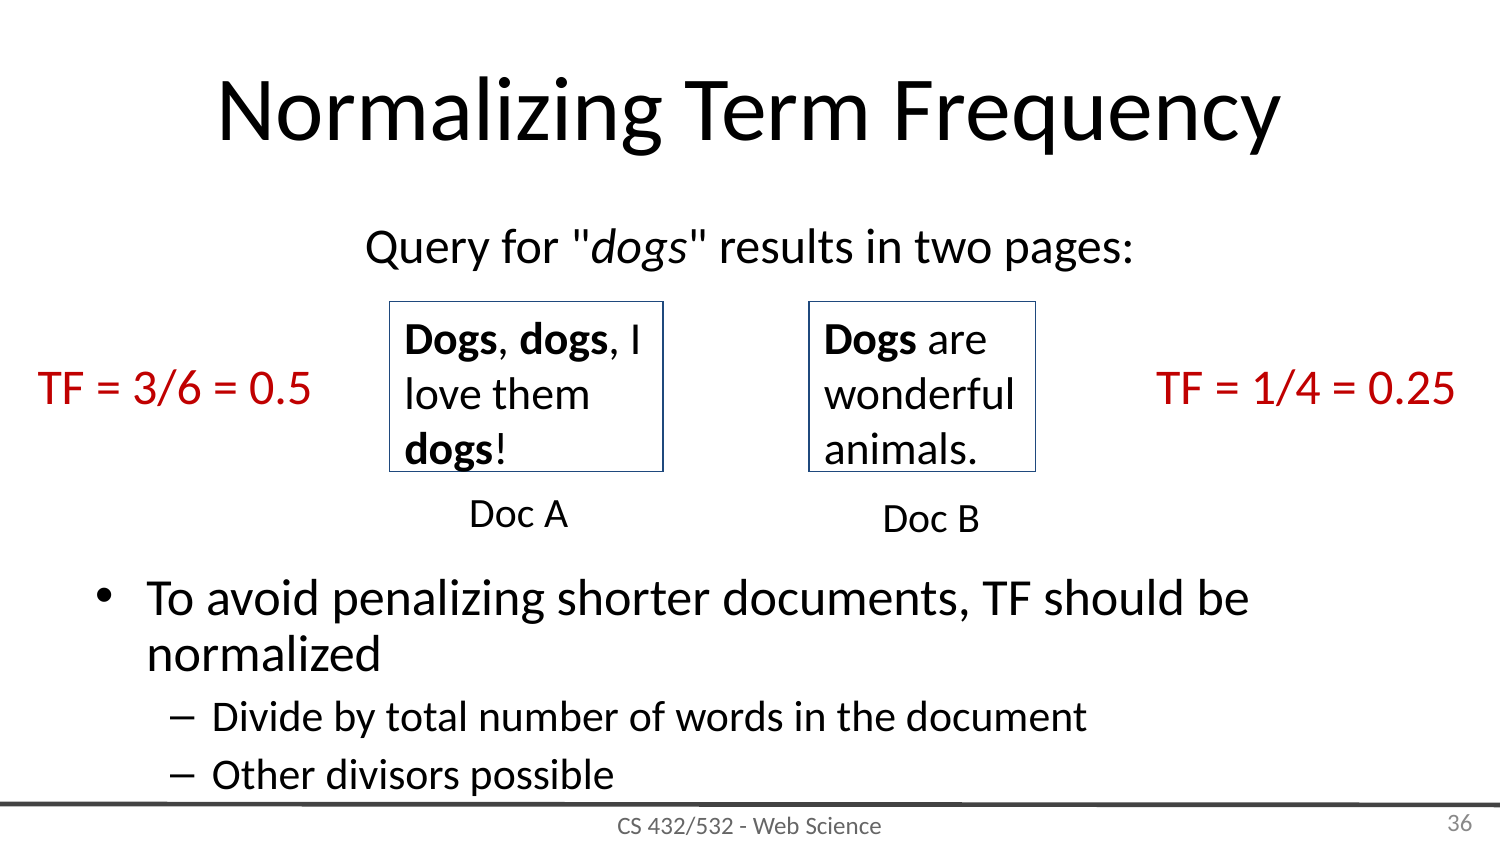

Normalizing Term Frequency
Query for "dogs" results in two pages:
Dogs, dogs, I love them dogs!
Dogs are wonderful animals.
TF = 3/6 = 0.5
TF = 1/4 = 0.25
Doc A
Doc B
To avoid penalizing shorter documents, TF should be normalized
Divide by total number of words in the document
Other divisors possible
36